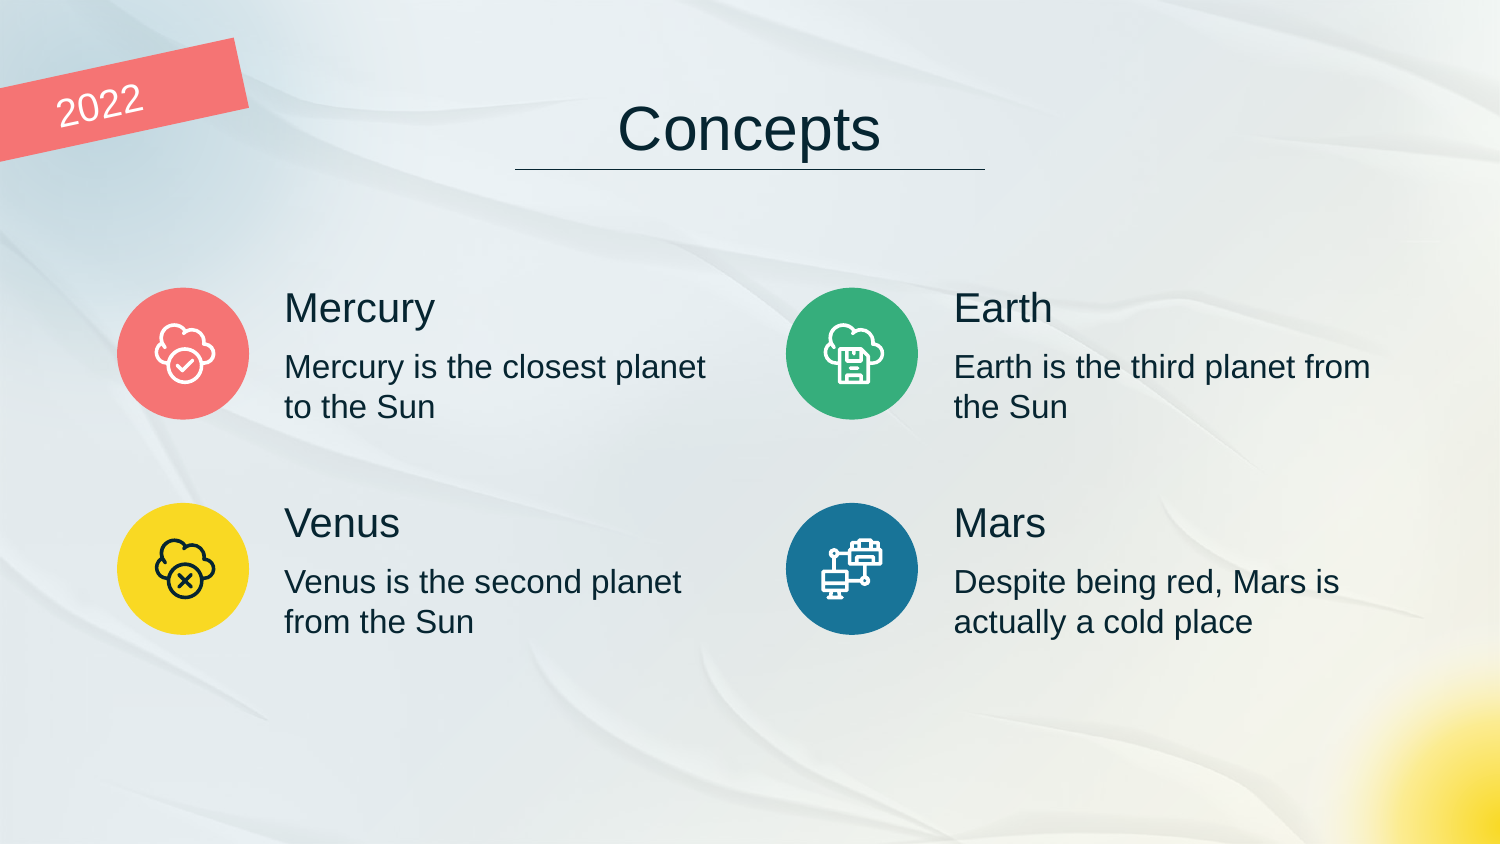

2022
# Concepts
Mercury
Earth

Mercury is the closest planet to the Sun
Earth is the third planet from the Sun
Venus
Mars

Venus is the second planet from the Sun
Despite being red, Mars is actually a cold place